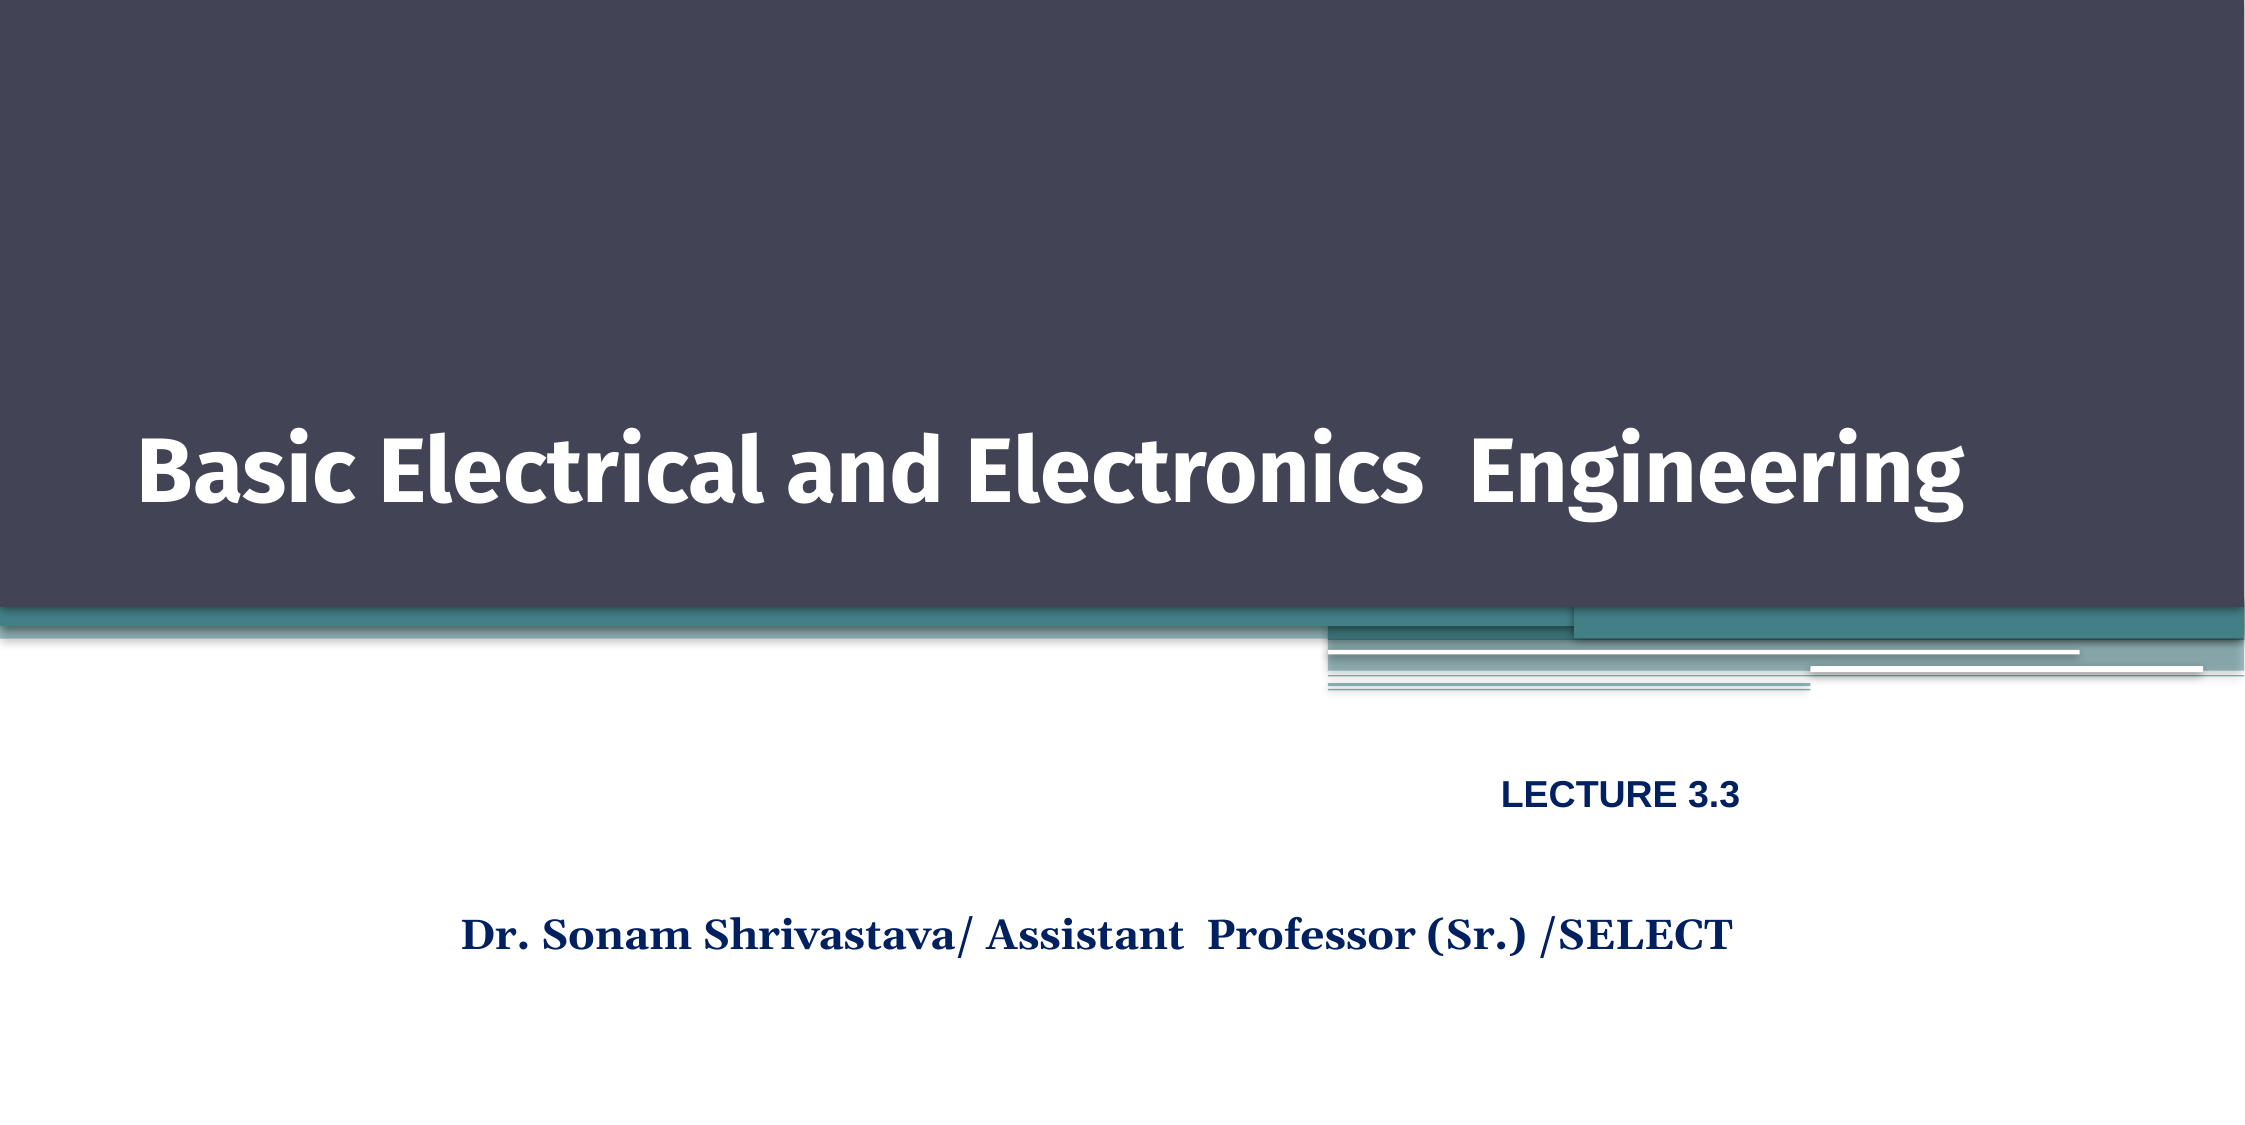

# Basic Electrical and Electronics  Engineering
LECTURE 3.3
Dr. Sonam Shrivastava/ Assistant  Professor (Sr.) /SELECT